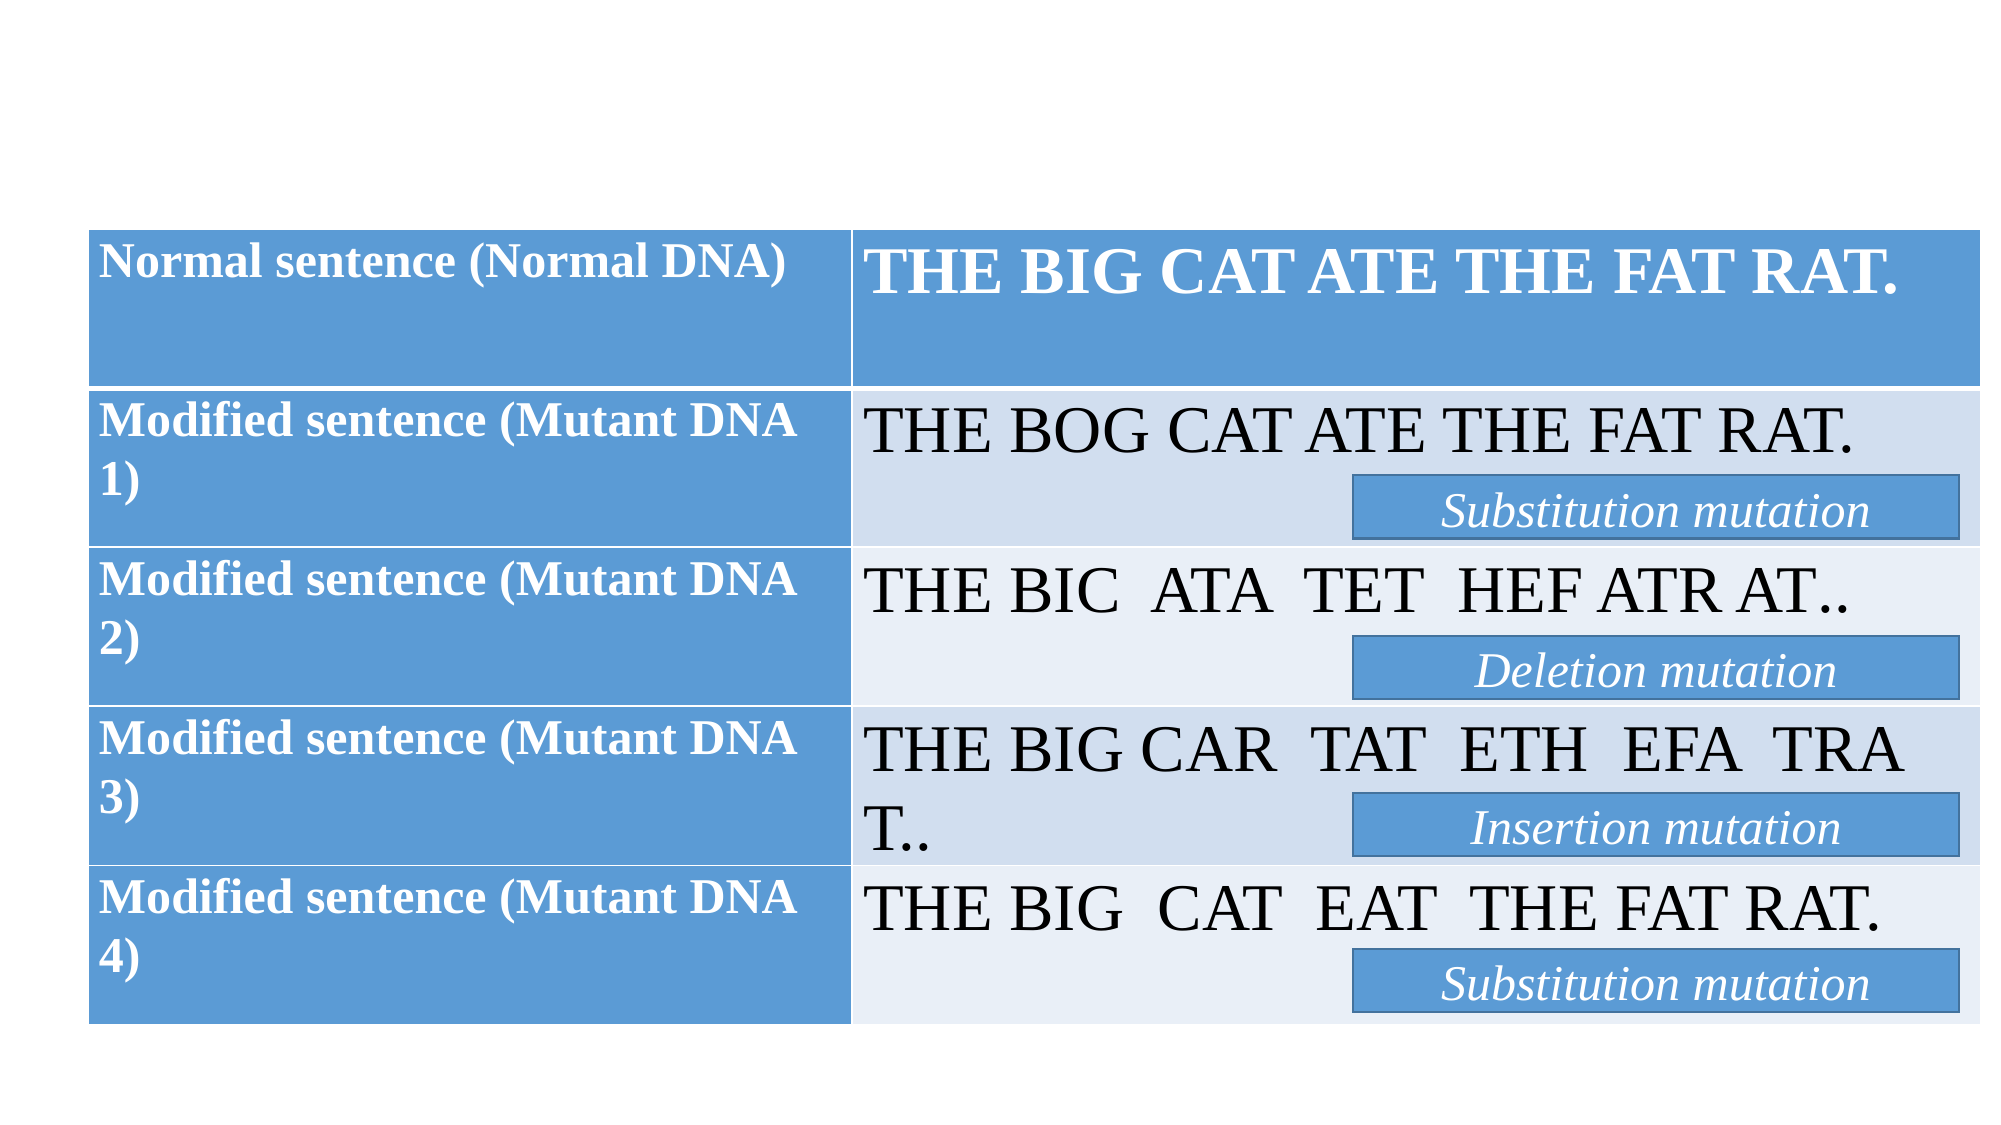

| Normal sentence (Normal DNA) | THE BIG CAT ATE THE FAT RAT. |
| --- | --- |
| Modified sentence (Mutant DNA 1) | THE BOG CAT ATE THE FAT RAT. |
| Modified sentence (Mutant DNA 2) | THE BIC ATA TET HEF ATR AT.. |
| Modified sentence (Mutant DNA 3) | THE BIG CAR TAT ETH EFA TRA T.. |
| Modified sentence (Mutant DNA 4) | THE BIG CAT EAT THE FAT RAT. |
Substitution mutation
Deletion mutation
Insertion mutation
Substitution mutation